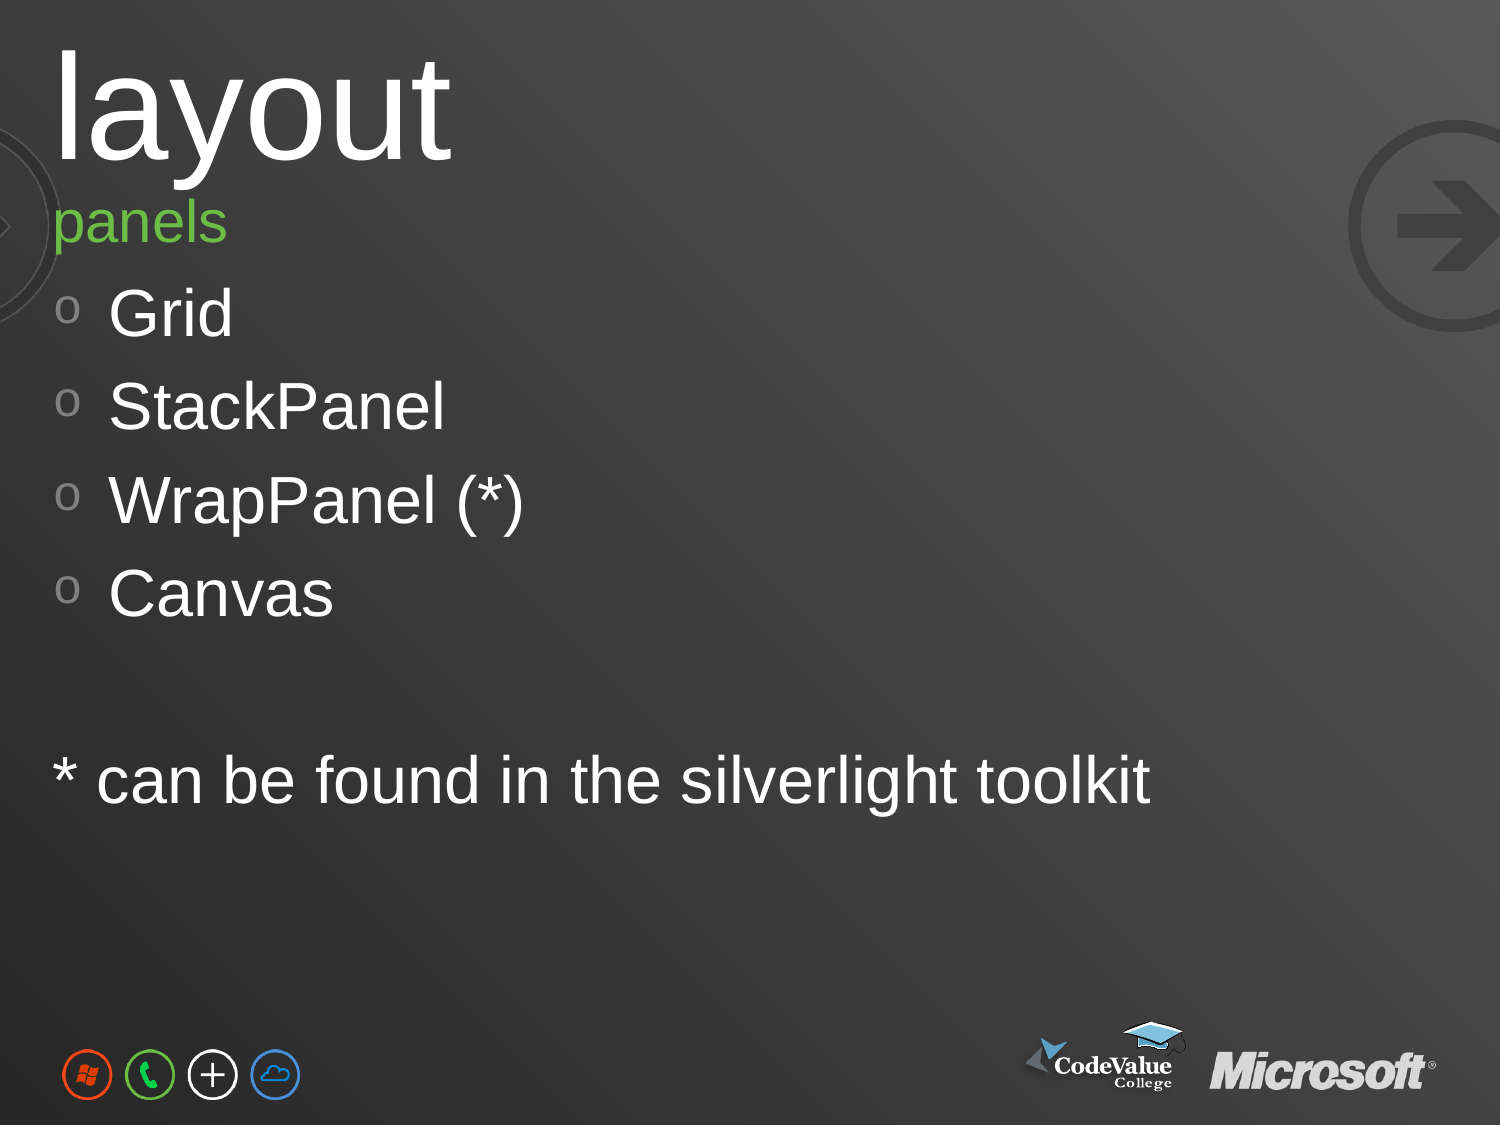

# layout
panels
Grid
StackPanel
WrapPanel (*)
Canvas

* can be found in the silverlight toolkit